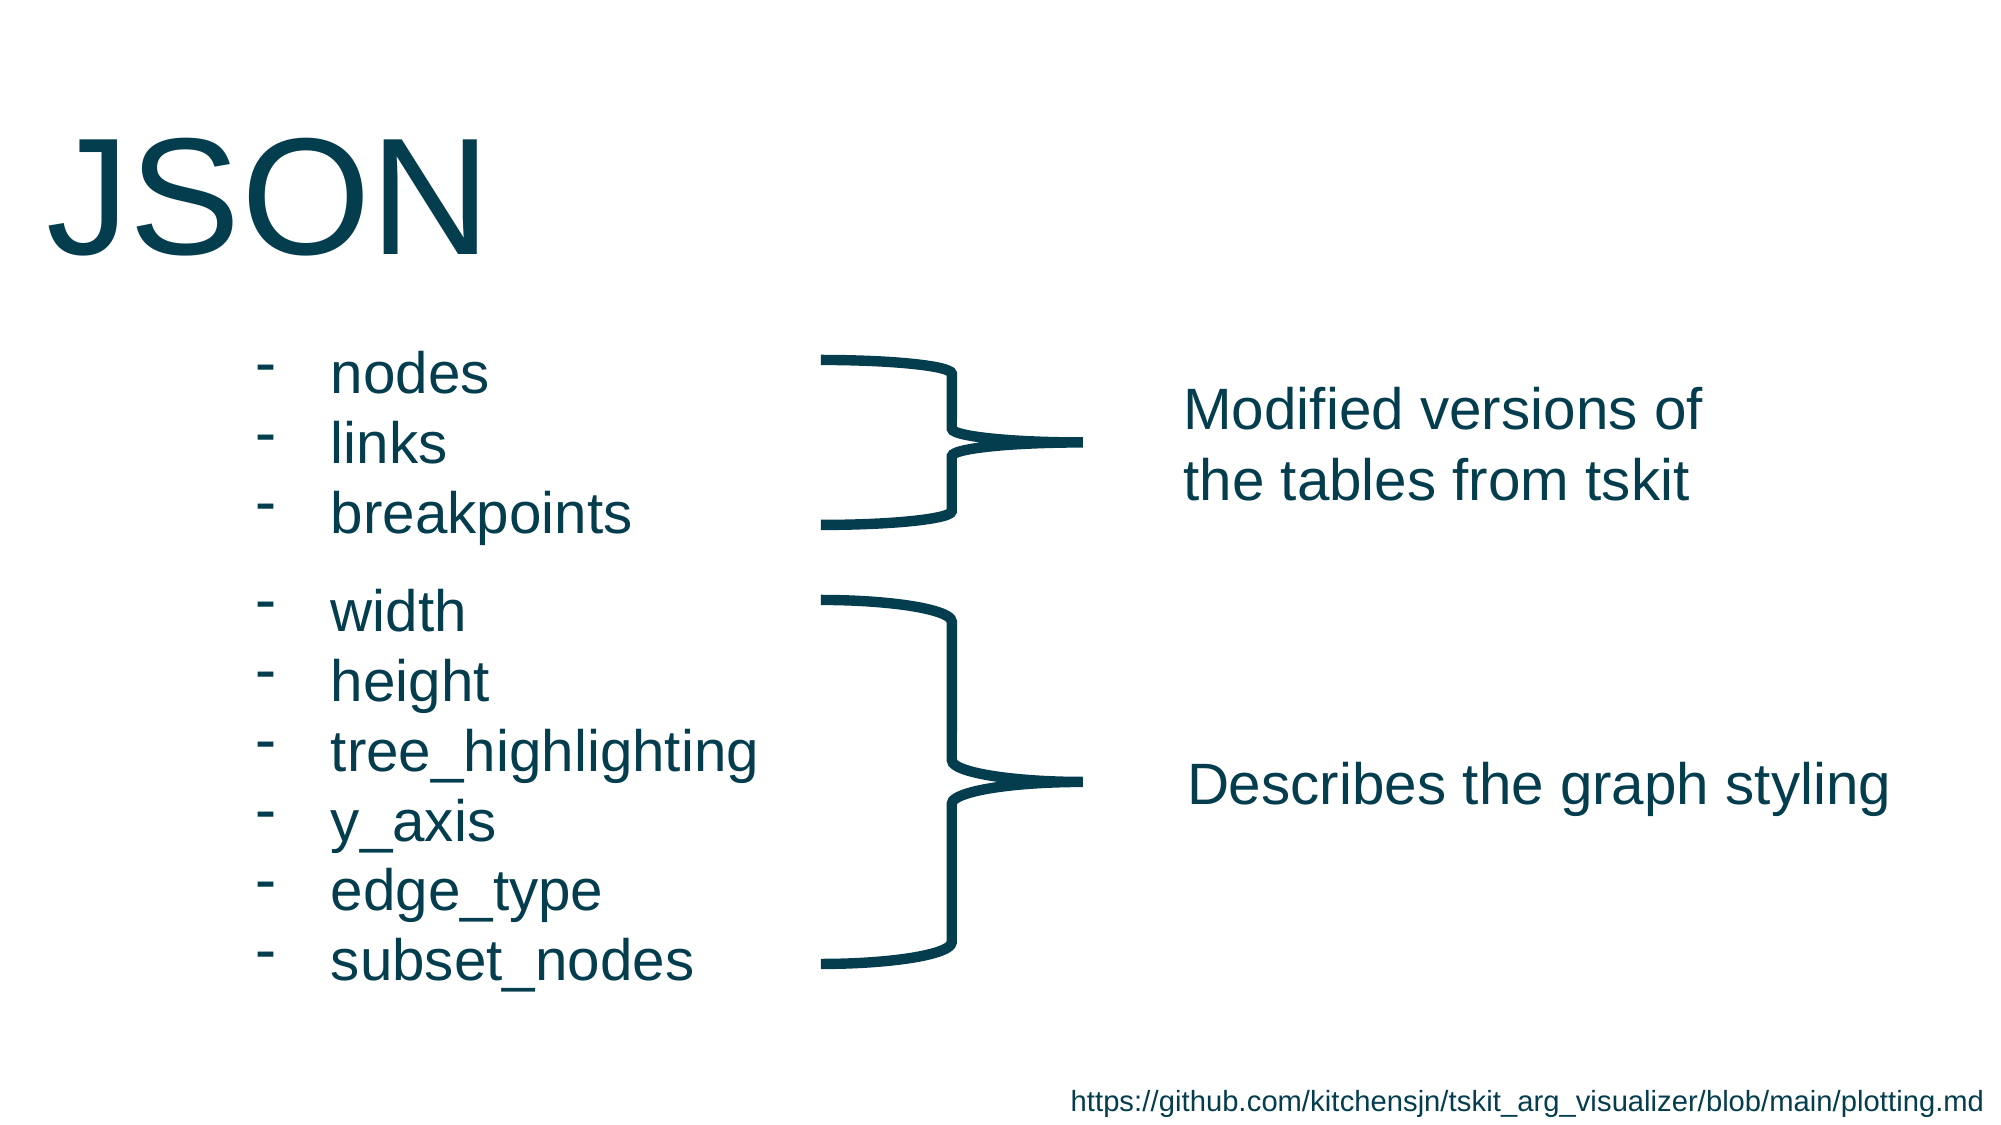

JSON
nodes
links
breakpoints

width
height
tree_highlighting
y_axis
edge_type
subset_nodes

Modified versions of the tables from tskit

Describes the graph styling
https://github.com/kitchensjn/tskit_arg_visualizer/blob/main/plotting.md